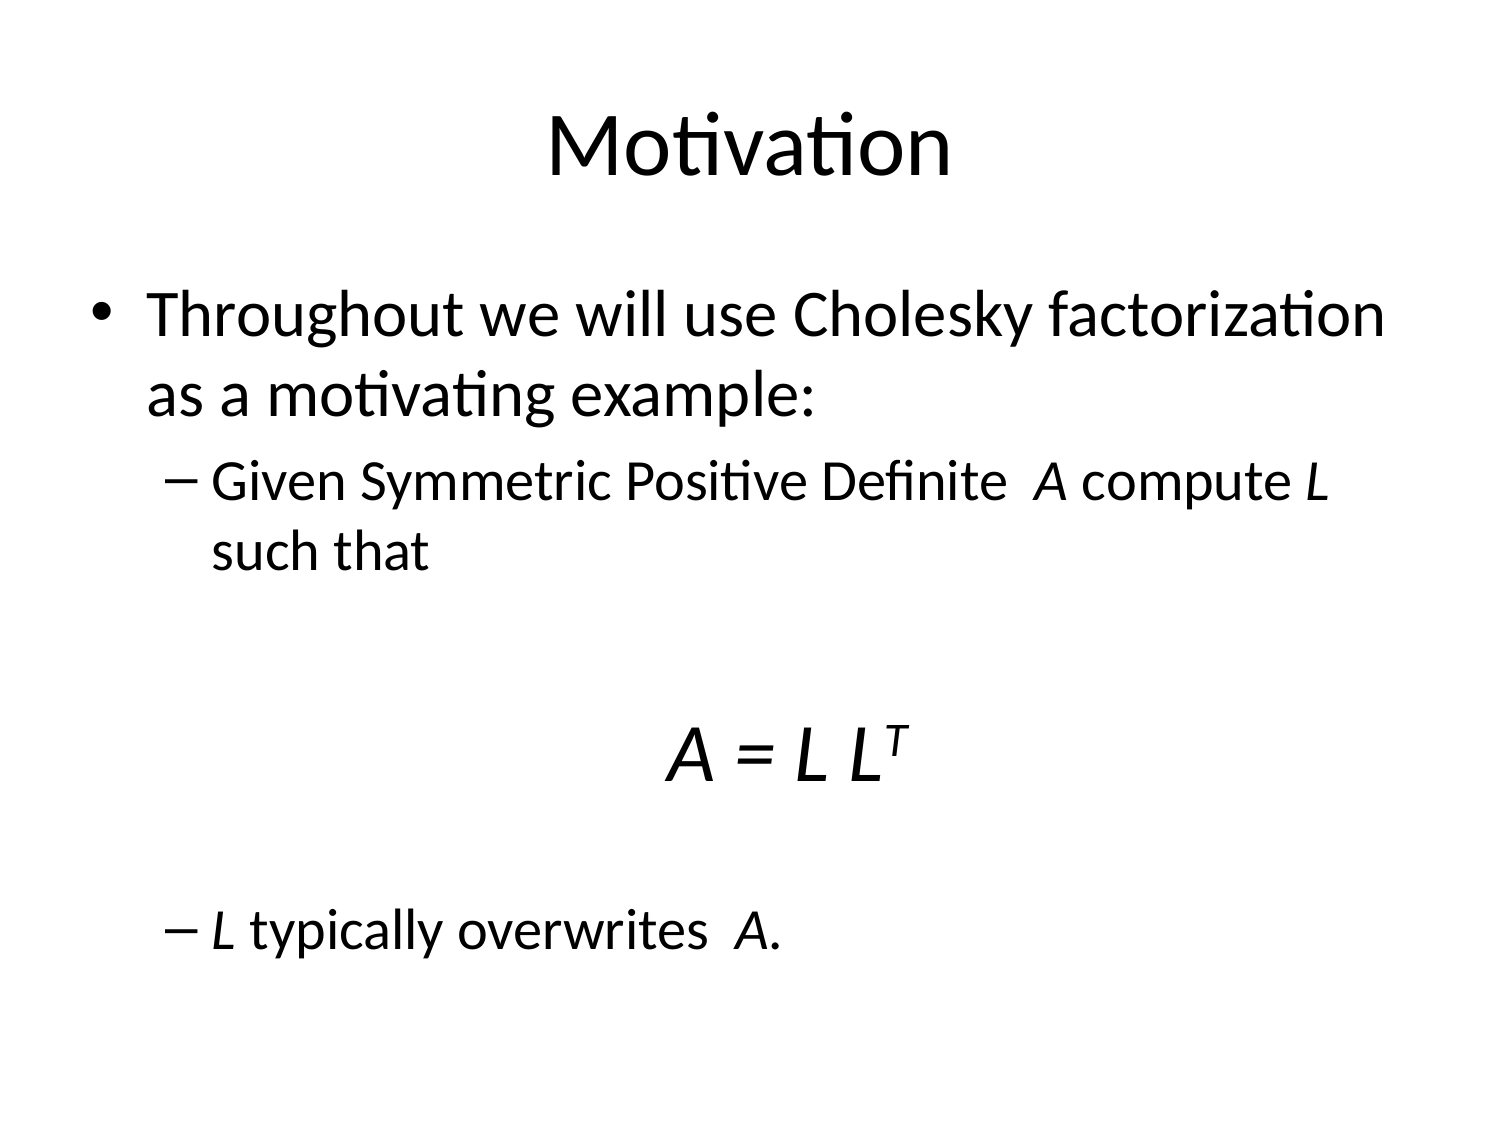

# Motivation
Throughout we will use Cholesky factorization as a motivating example:
Given Symmetric Positive Definite  A compute L  such that

A = L LT

L typically overwrites  A.